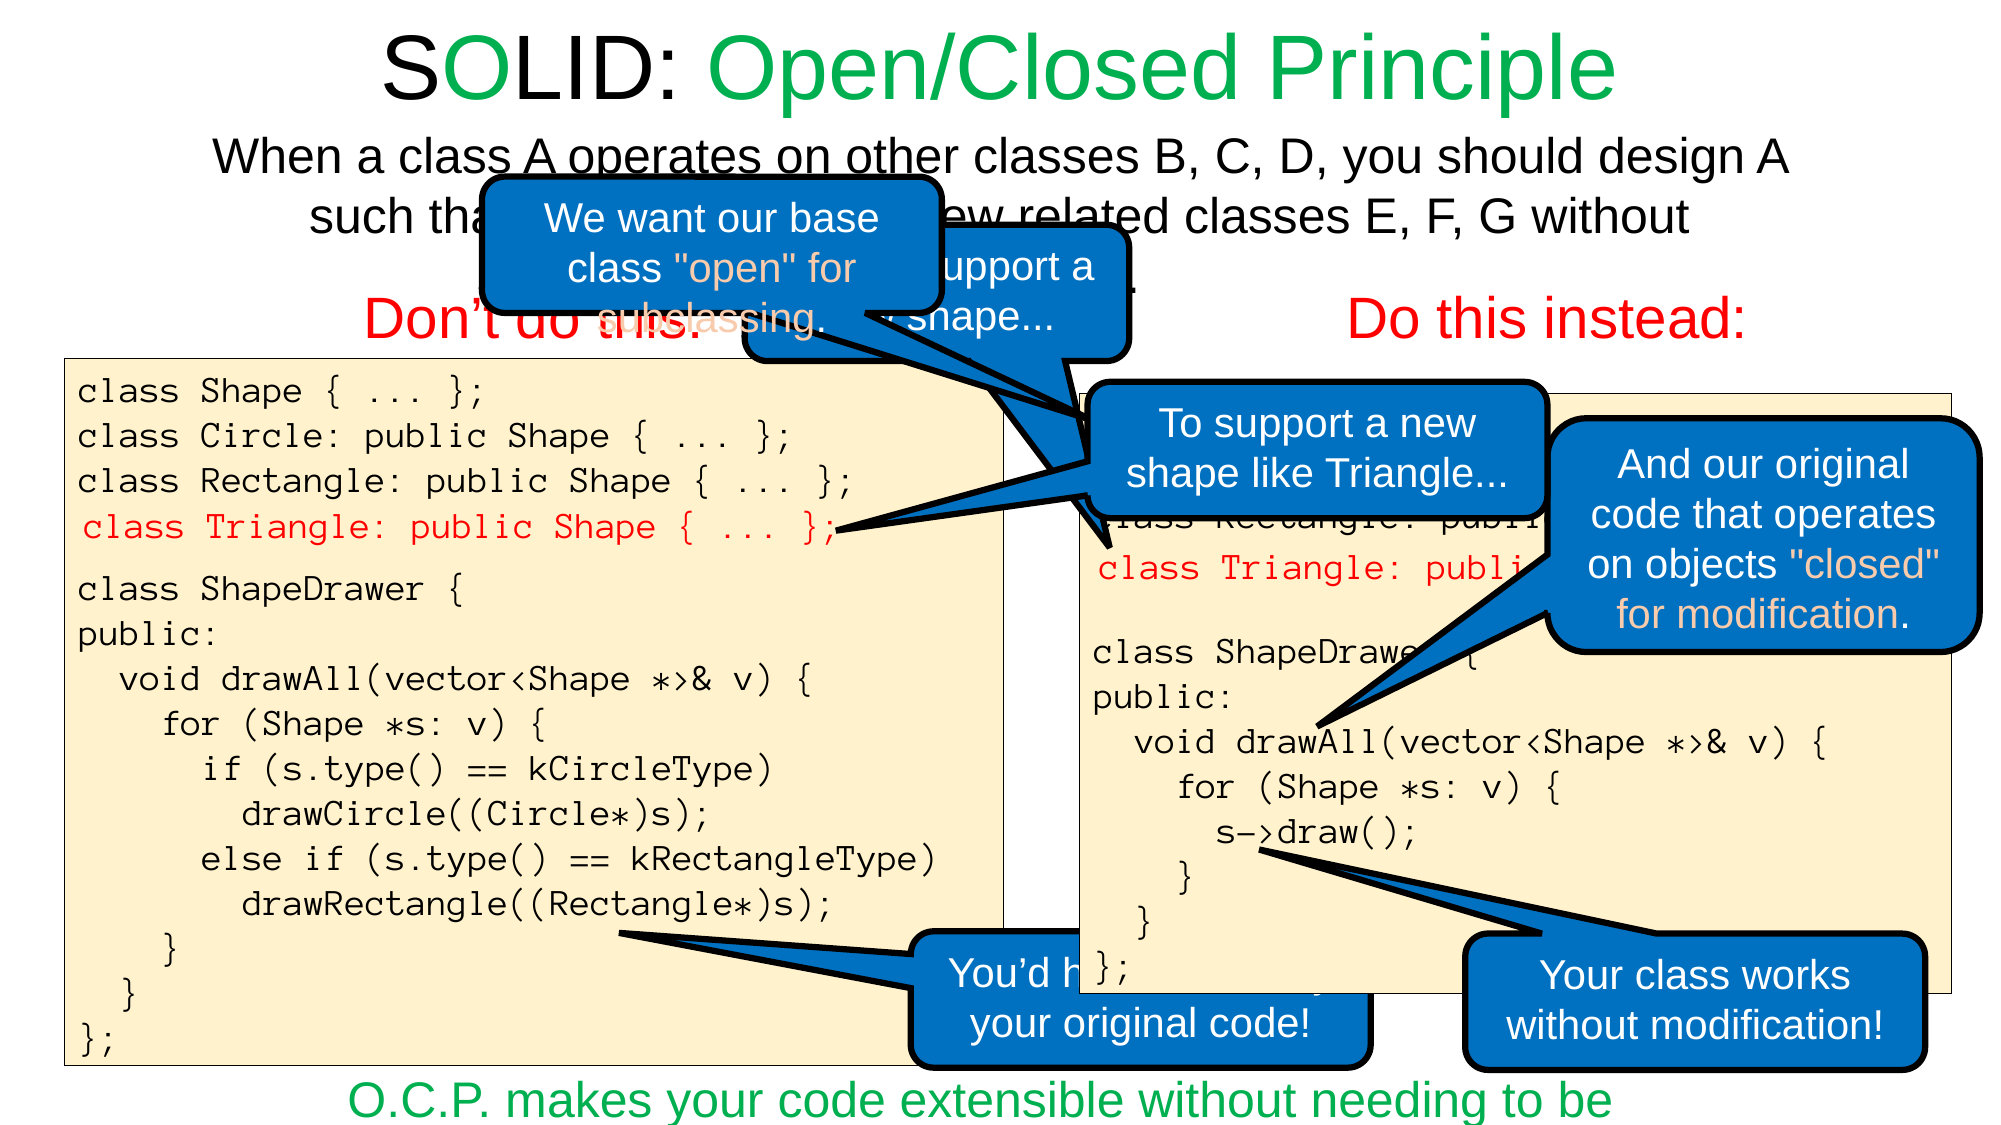

SOLID: Open/Closed Principle
When a class A operates on other classes B, C, D, you should design A such that it can operate on new related classes E, F, G without modification.
We want our base class "open" for subclassing.
Now to support a new shape...
Don’t do this:
Do this instead:
class Shape { ... };
class Circle: public Shape { ... };
class Rectangle: public Shape { ... };

class ShapeDrawer {
public:
  void drawAll(vector<Shape *>& v) {
    for (Shape *s: v) {
      if (s.type() == kCircleType)
        drawCircle((Circle*)s);
      else if (s.type() == kRectangleType)
        drawRectangle((Rectangle*)s);
    }
  }
};
To support a new shape like Triangle...
class Shape { ... };
class Circle: public Shape { ... };
class Rectangle: public Shape { ... };

class ShapeDrawer {
public:
  void drawAll(vector<Shape *>& v) {
    for (Shape *s: v) {
      s->draw();
    }
  }
};
And our original code that operates on objects "closed" for modification.
class Triangle: public Shape { ... };
class Triangle: public Shape { ... };
You’d have to modify your original code!
Your class works without modification!
O.C.P. makes your code extensible without needing to be reimplemented!